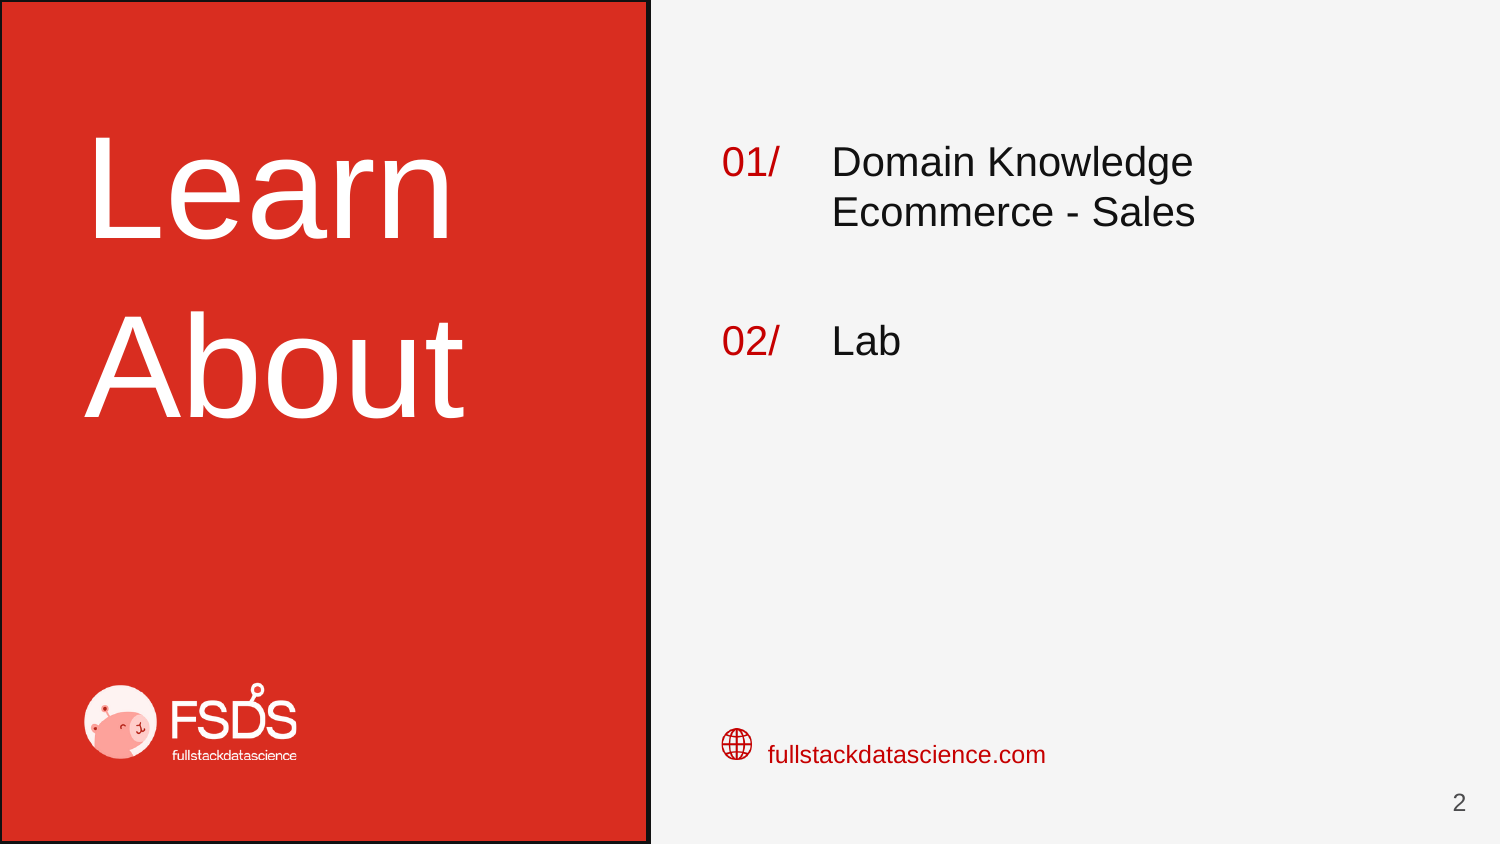

Learn
About
01/
Domain Knowledge
Ecommerce - Sales
Lab
02/

fullstackdatascience.com

2